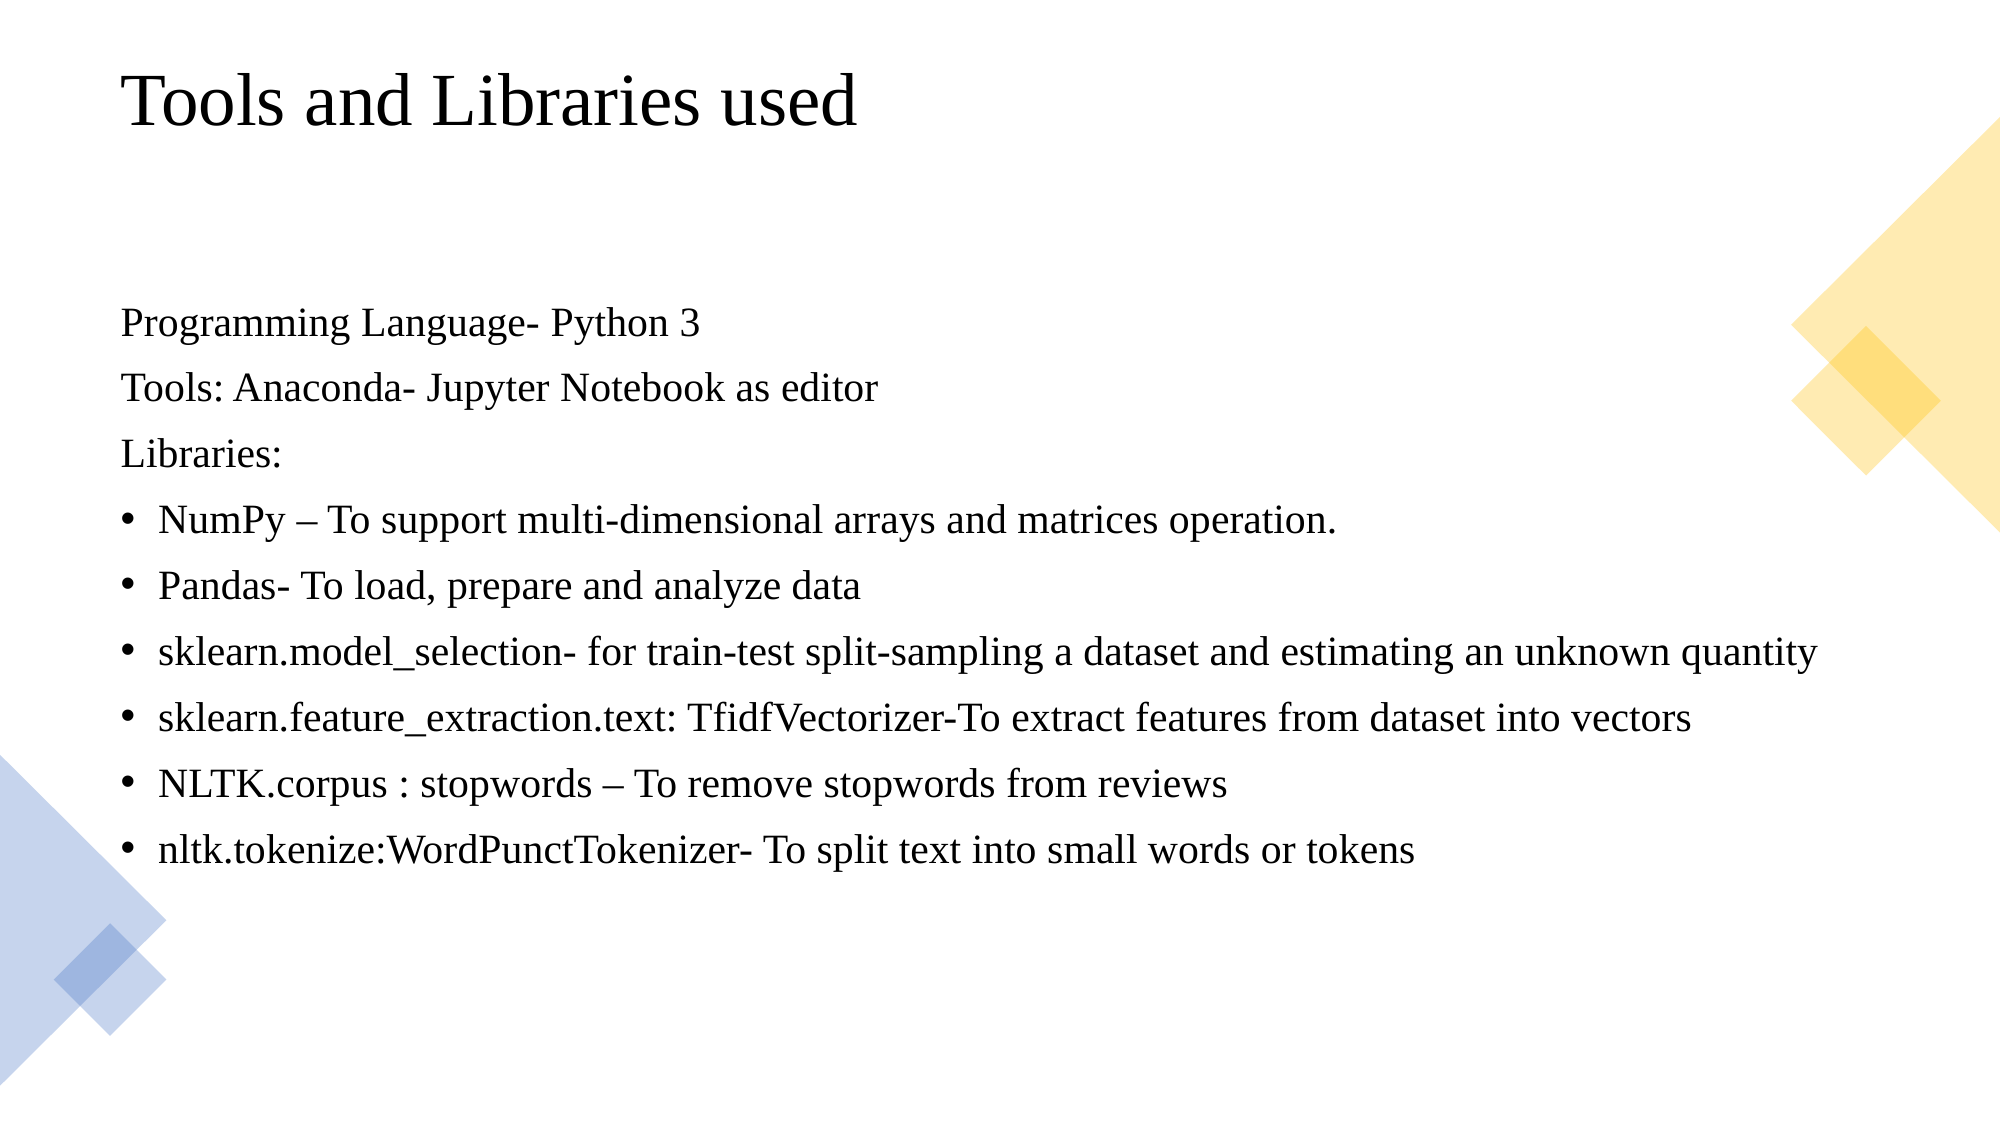

# Tools and Libraries used

Programming Language- Python 3
Tools: Anaconda- Jupyter Notebook as editor
Libraries:
NumPy – To support multi-dimensional arrays and matrices operation.
Pandas- To load, prepare and analyze data
sklearn.model_selection- for train-test split-sampling a dataset and estimating an unknown quantity
sklearn.feature_extraction.text: TfidfVectorizer-To extract features from dataset into vectors
NLTK.corpus : stopwords – To remove stopwords from reviews
nltk.tokenize:WordPunctTokenizer- To split text into small words or tokens